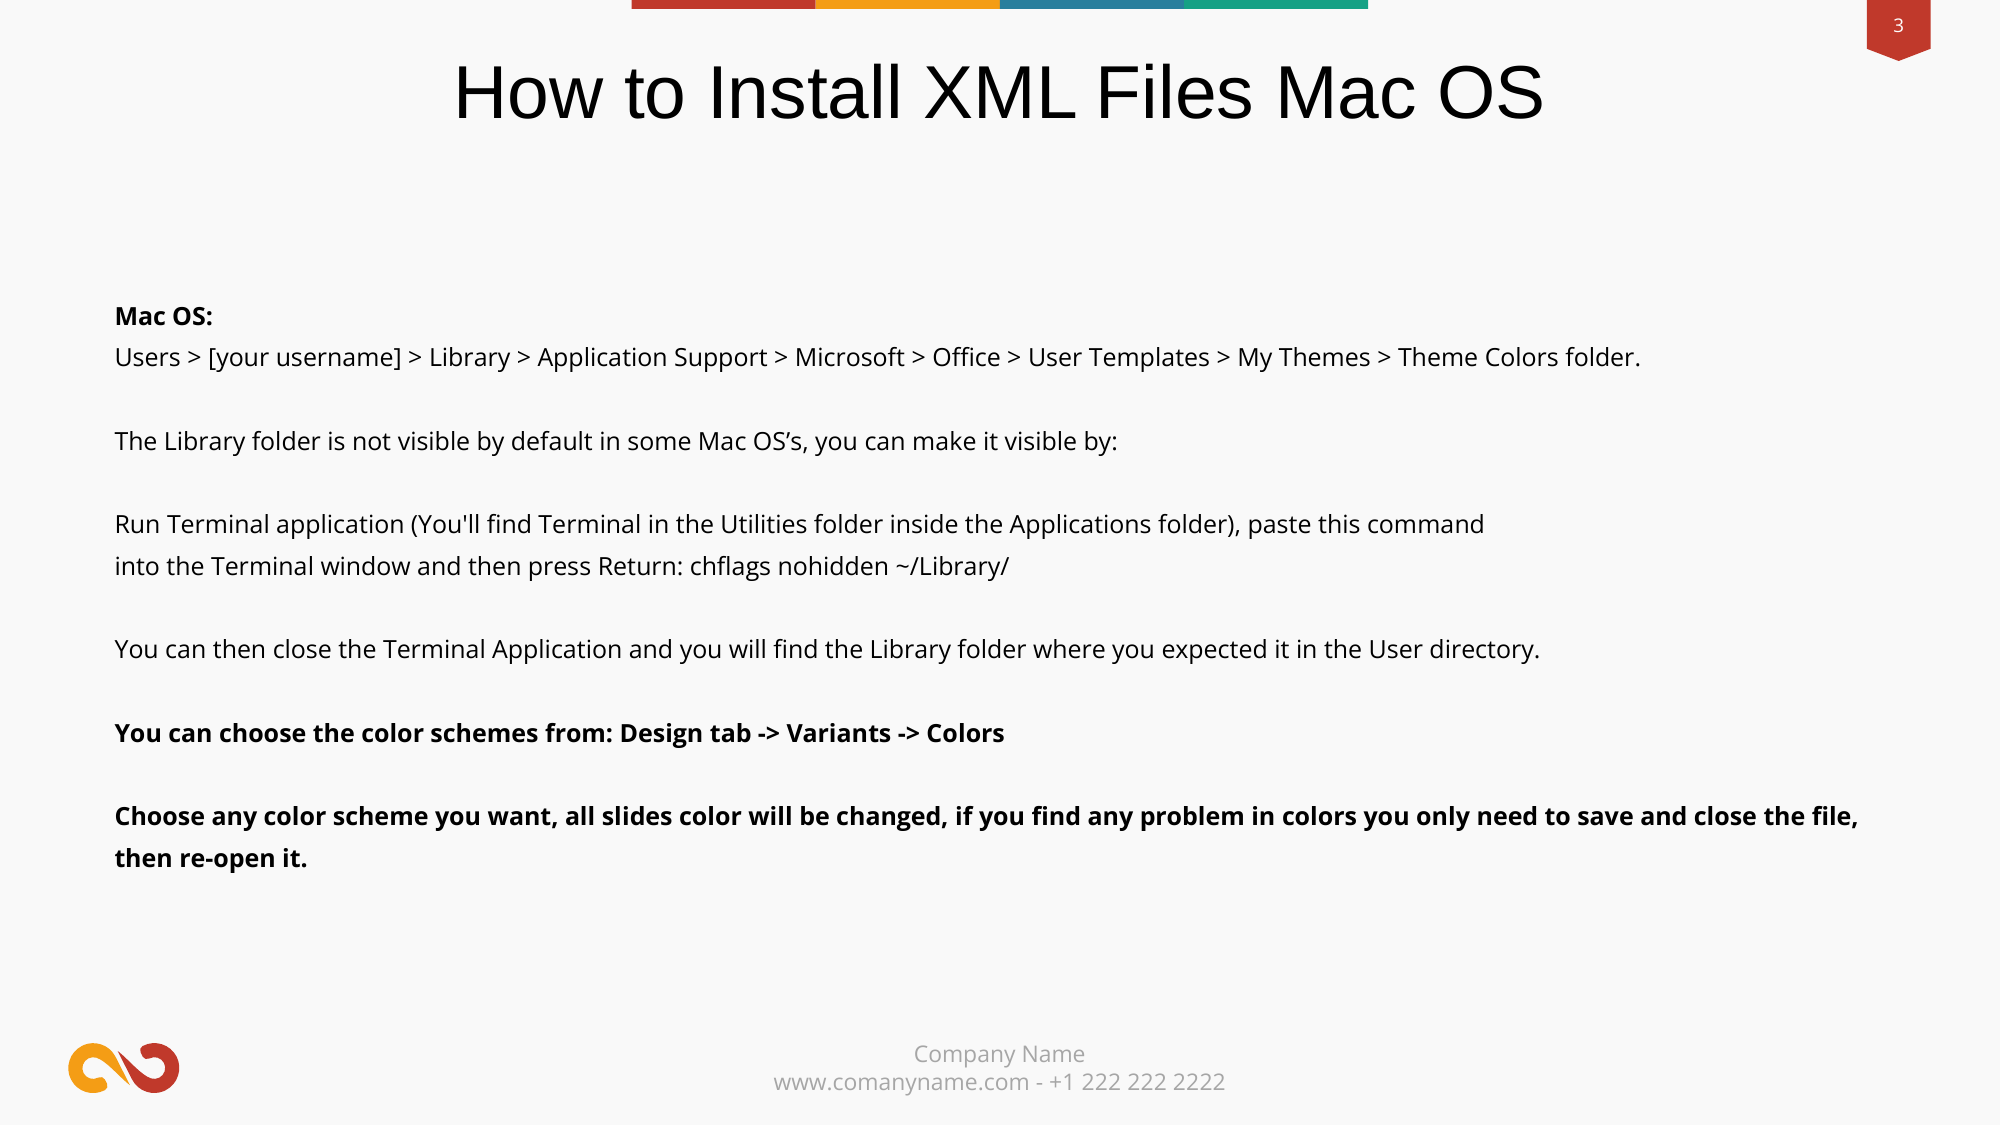

How to Install XML Files Mac OS
Mac OS:
Users > [your username] > Library > Application Support > Microsoft > Office > User Templates > My Themes > Theme Colors folder.

The Library folder is not visible by default in some Mac OS’s, you can make it visible by:

Run Terminal application (You'll find Terminal in the Utilities folder inside the Applications folder), paste this command
into the Terminal window and then press Return: chflags nohidden ~/Library/

You can then close the Terminal Application and you will find the Library folder where you expected it in the User directory.

You can choose the color schemes from: Design tab -> Variants -> Colors

Choose any color scheme you want, all slides color will be changed, if you find any problem in colors you only need to save and close the file, then re-open it.